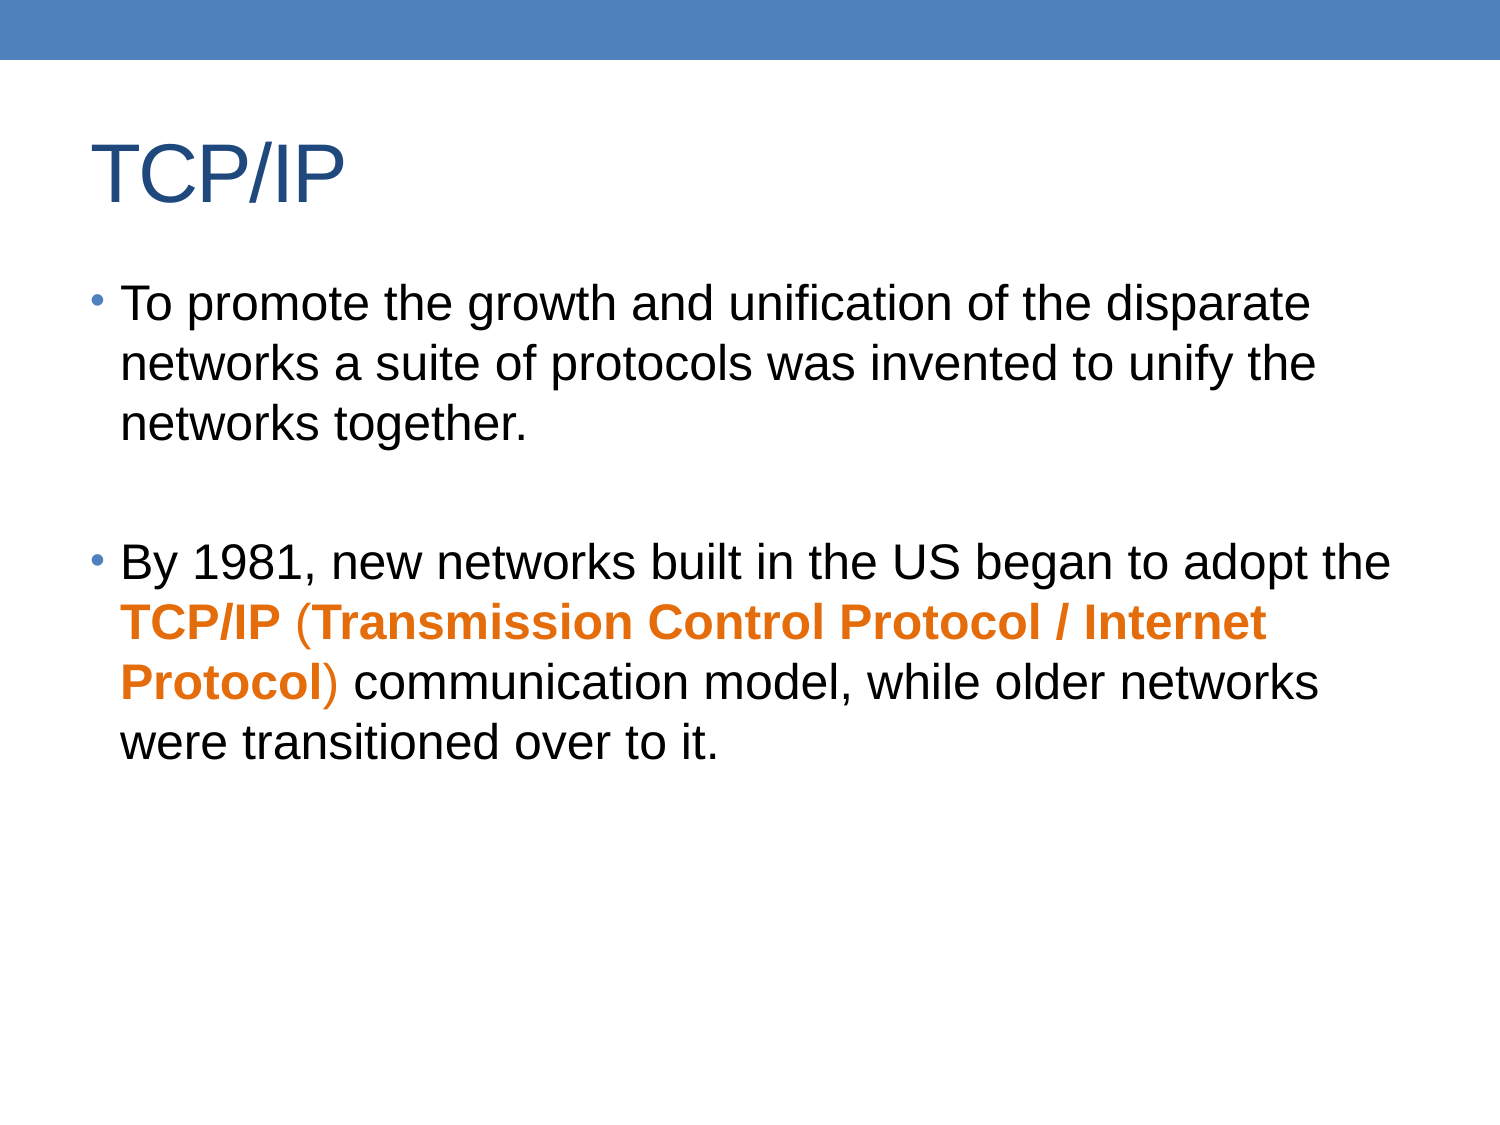

# TCP/IP
To promote the growth and unification of the disparate networks a suite of protocols was invented to unify the networks together.

By 1981, new networks built in the US began to adopt the TCP/IP (Transmission Control Protocol / Internet Protocol) communication model, while older networks were transitioned over to it.